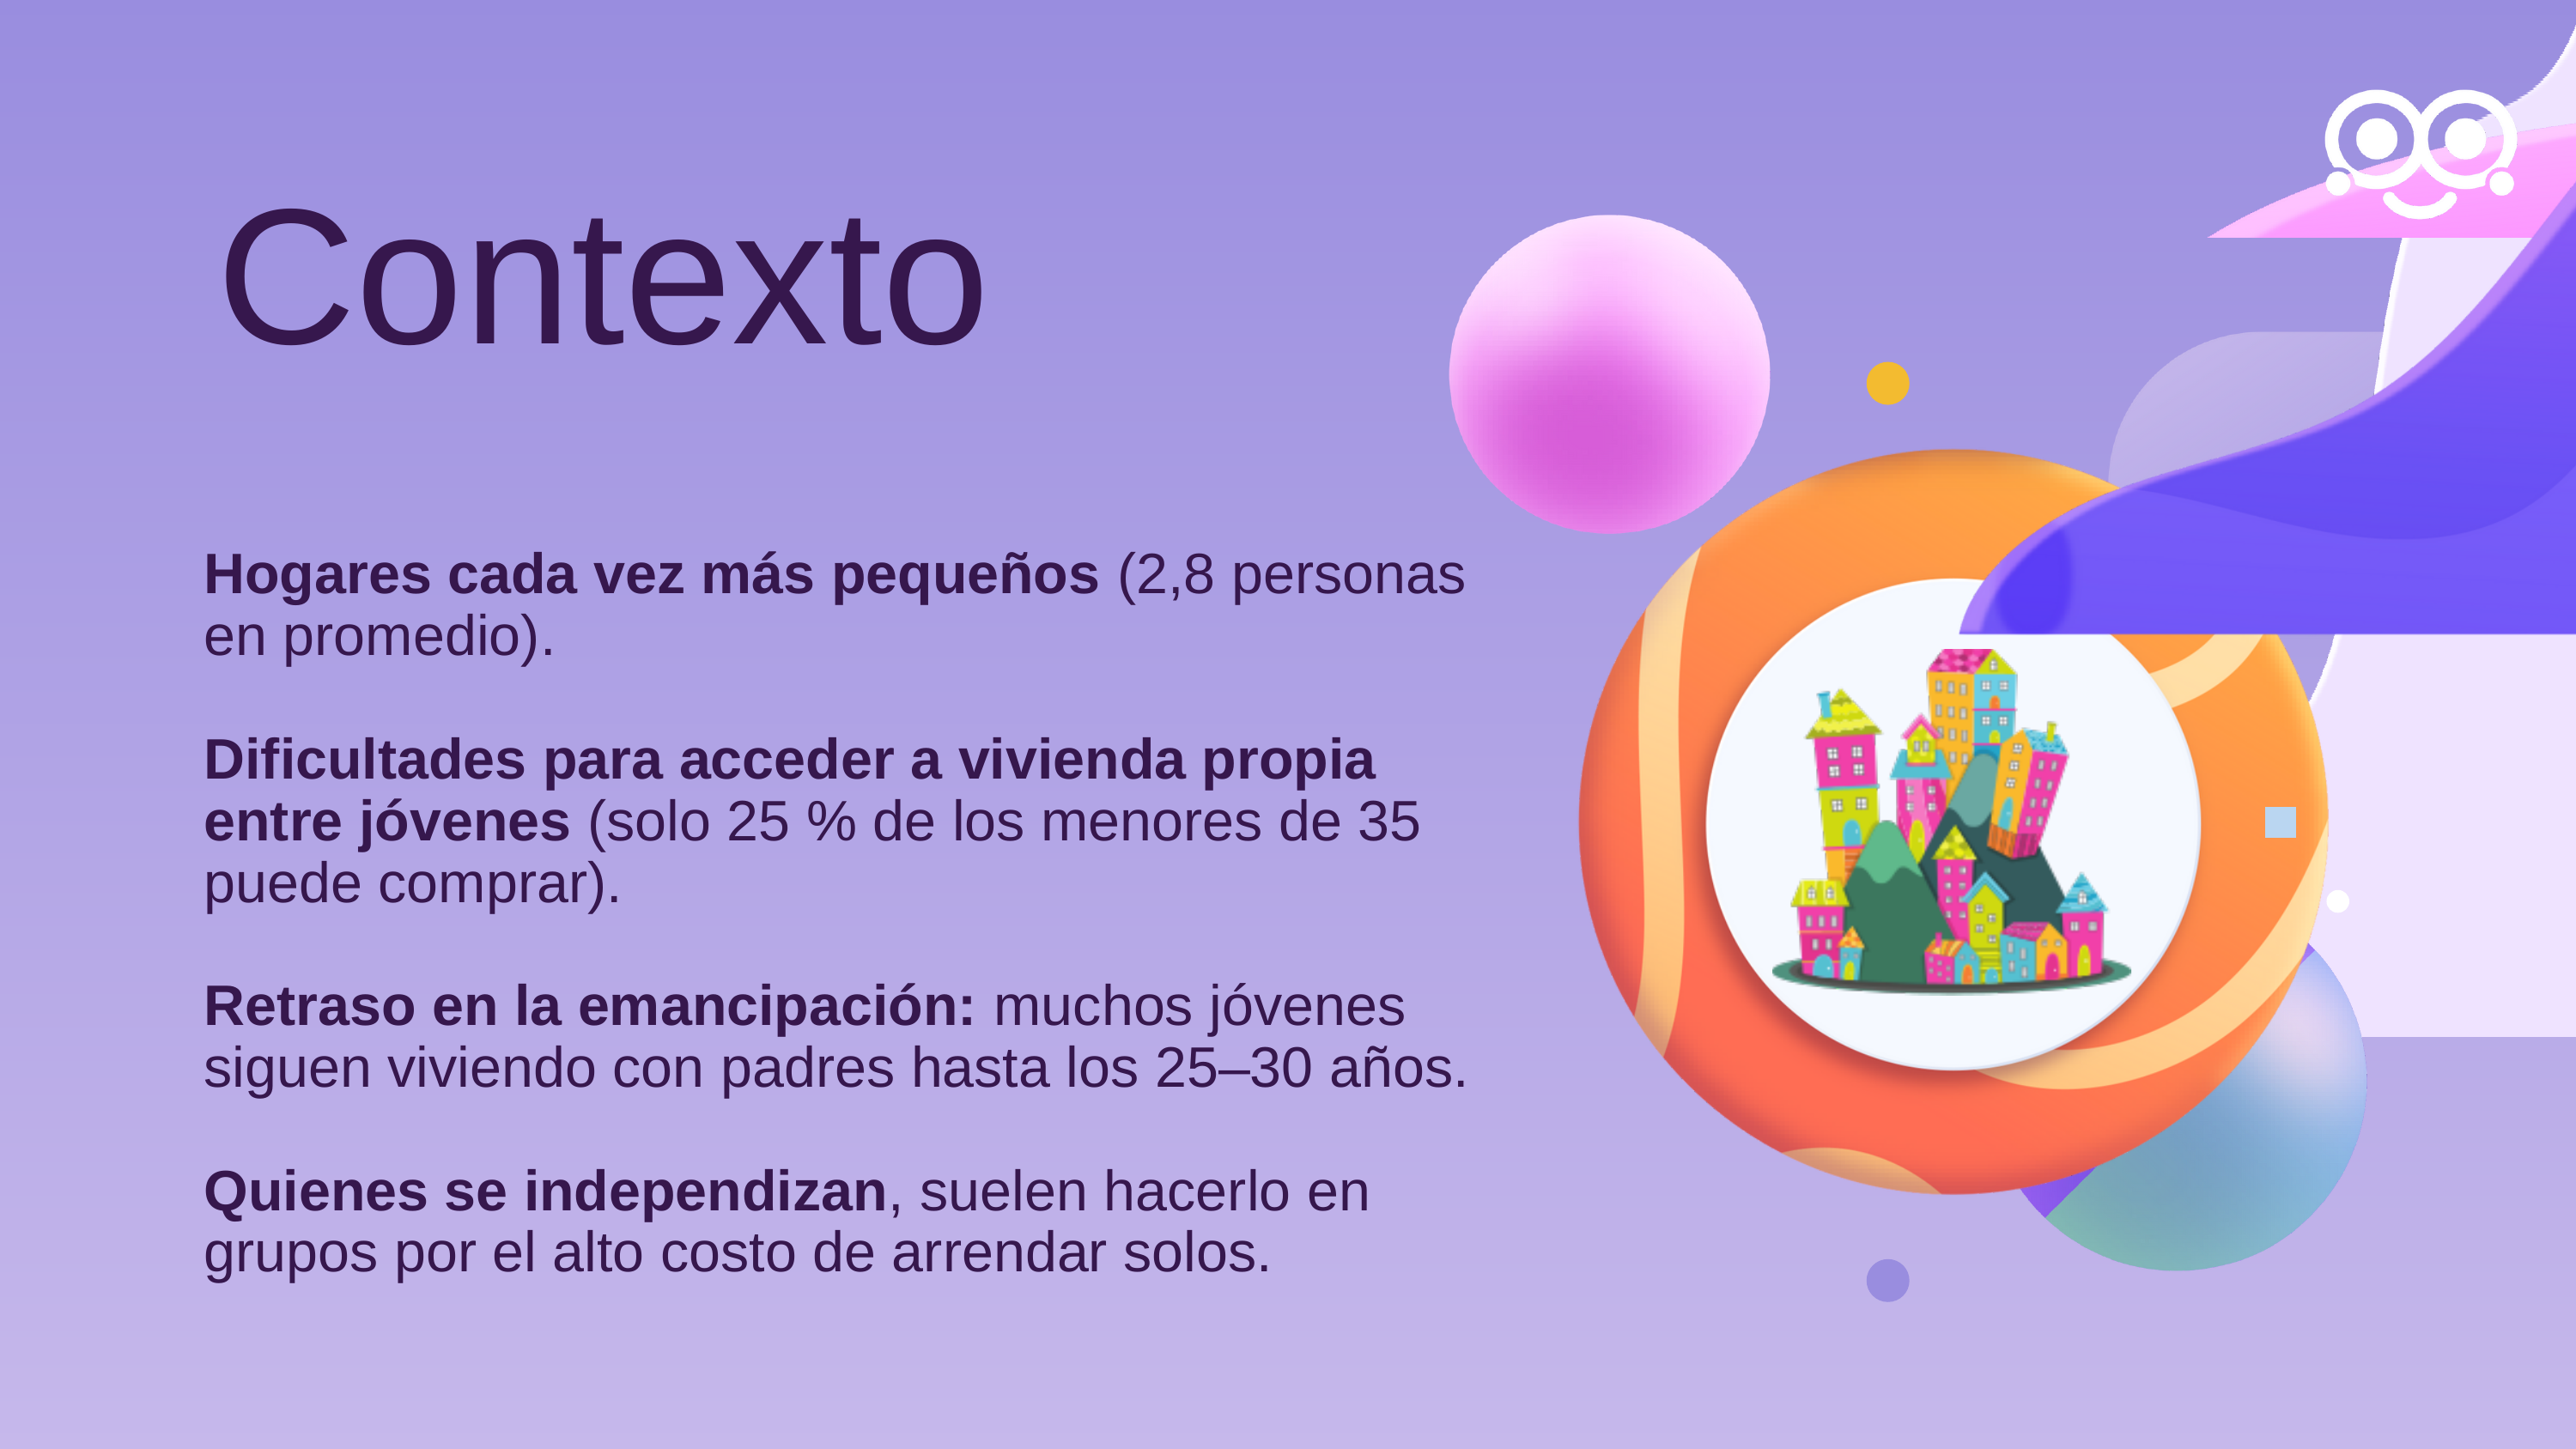

Contexto

Hogares cada vez más pequeños (2,8 personas en promedio).

Dificultades para acceder a vivienda propia entre jóvenes (solo 25 % de los menores de 35 puede comprar).

Retraso en la emancipación: muchos jóvenes siguen viviendo con padres hasta los 25–30 años.

Quienes se independizan, suelen hacerlo en grupos por el alto costo de arrendar solos.